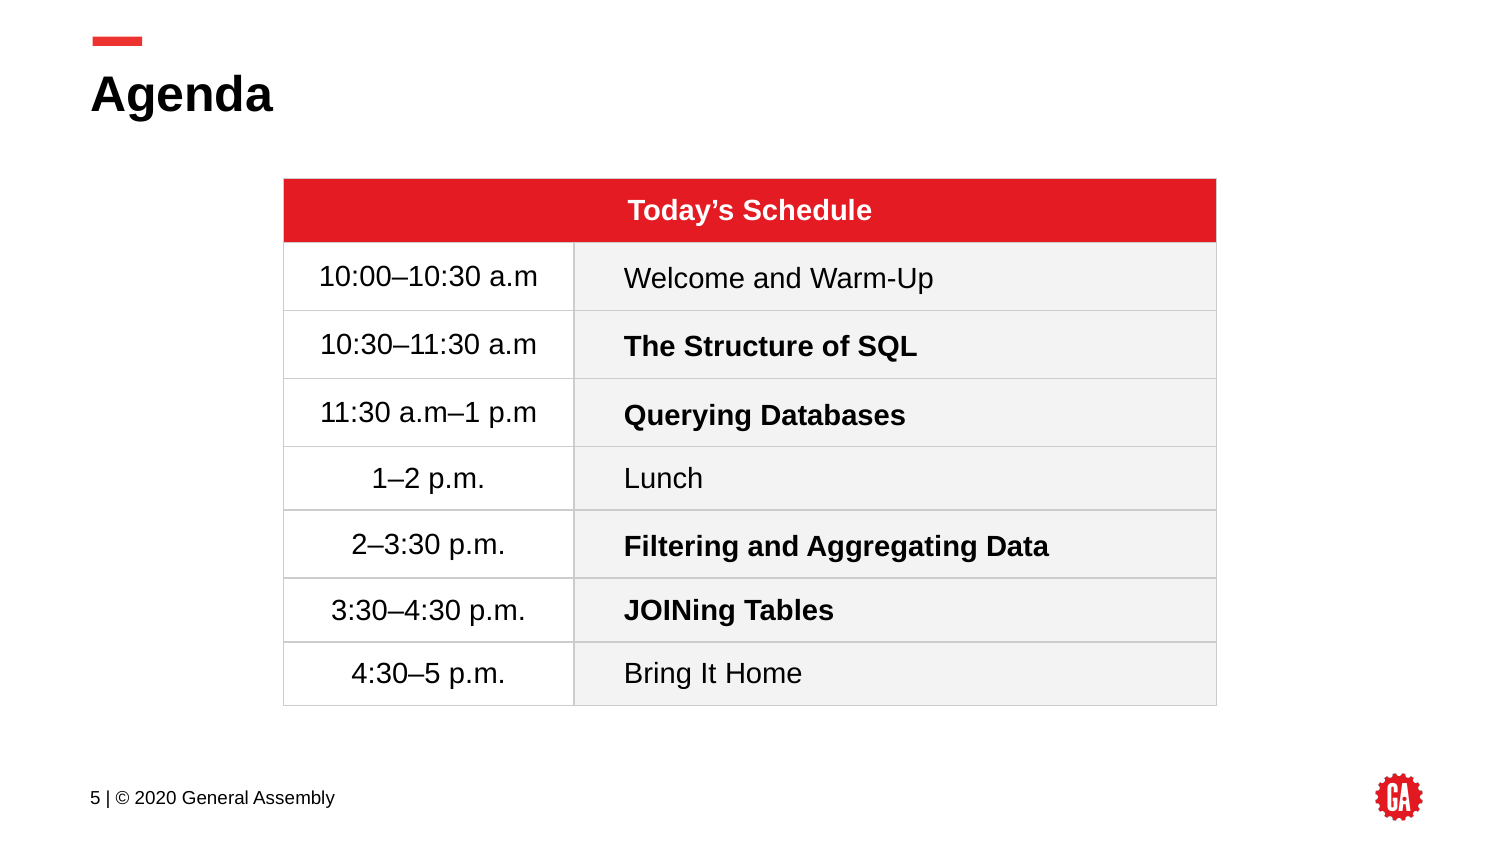

# Agenda
| Today’s Schedule |  |
| --- | --- |
| 10:00–10:30 a.m | Welcome and Warm-Up |
| 10:30–11:30 a.m | The Structure of SQL |
| 11:30 a.m–1 p.m | Querying Databases |
| 1–2 p.m. | Lunch |
| 2–3:30 p.m. | Filtering and Aggregating Data |
| 3:30–4:30 p.m. | JOINing Tables |
| 4:30–5 p.m. | Bring It Home |
5 | © 2020 General Assembly